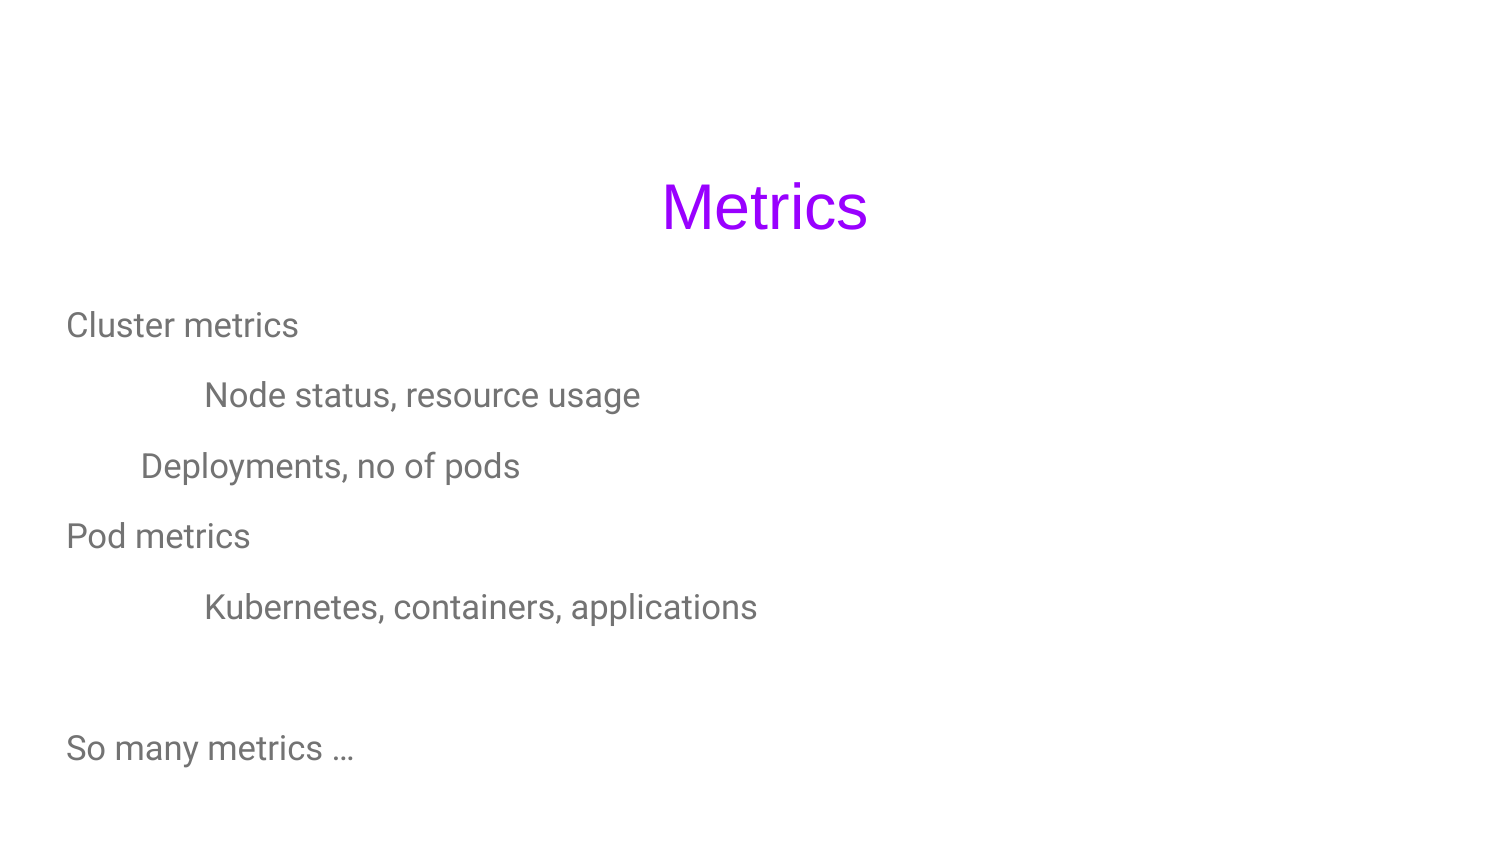

# Metrics
Cluster metrics
	Node status, resource usage
Deployments, no of pods
Pod metrics
	Kubernetes, containers, applications

So many metrics …